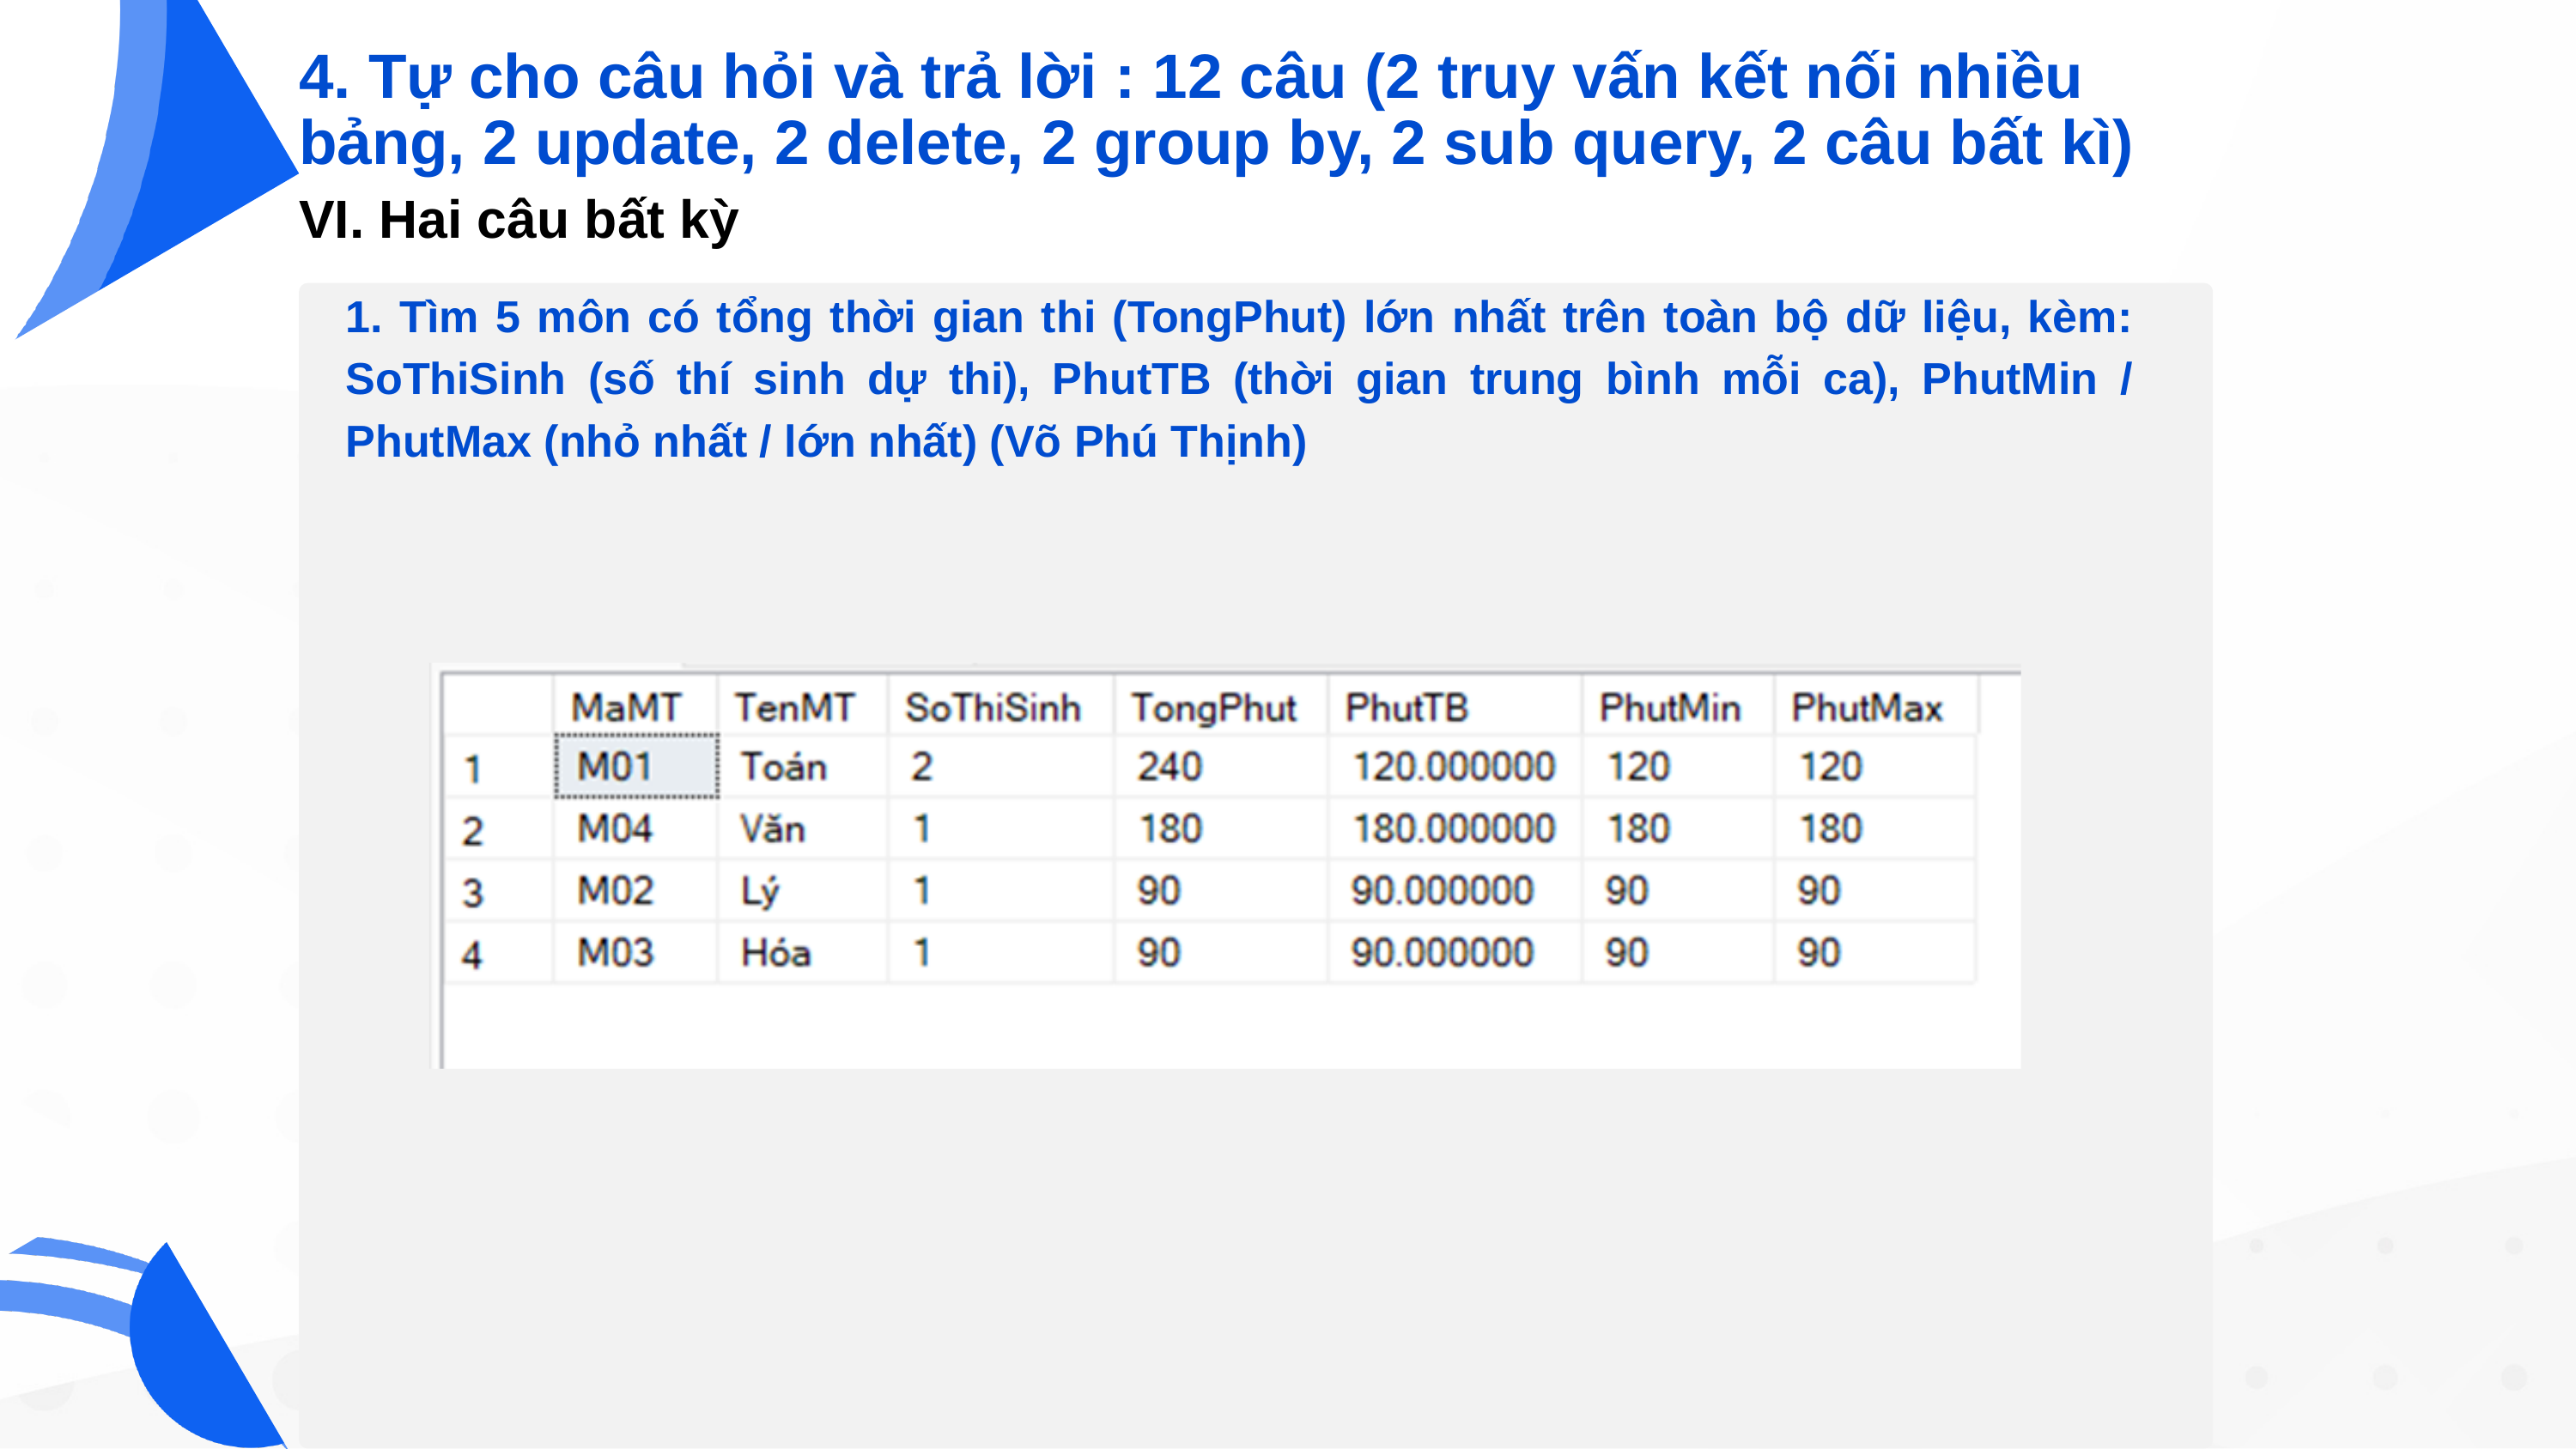

4. Tự cho câu hỏi và trả lời : 12 câu (2 truy vấn kết nối nhiều bảng, 2 update, 2 delete, 2 group by, 2 sub query, 2 câu bất kì)
VI. Hai câu bất kỳ

1. Tìm 5 môn có tổng thời gian thi (TongPhut) lớn nhất trên toàn bộ dữ liệu, kèm: SoThiSinh (số thí sinh dự thi), PhutTB (thời gian trung bình mỗi ca), PhutMin / PhutMax (nhỏ nhất / lớn nhất) (Võ Phú Thịnh)